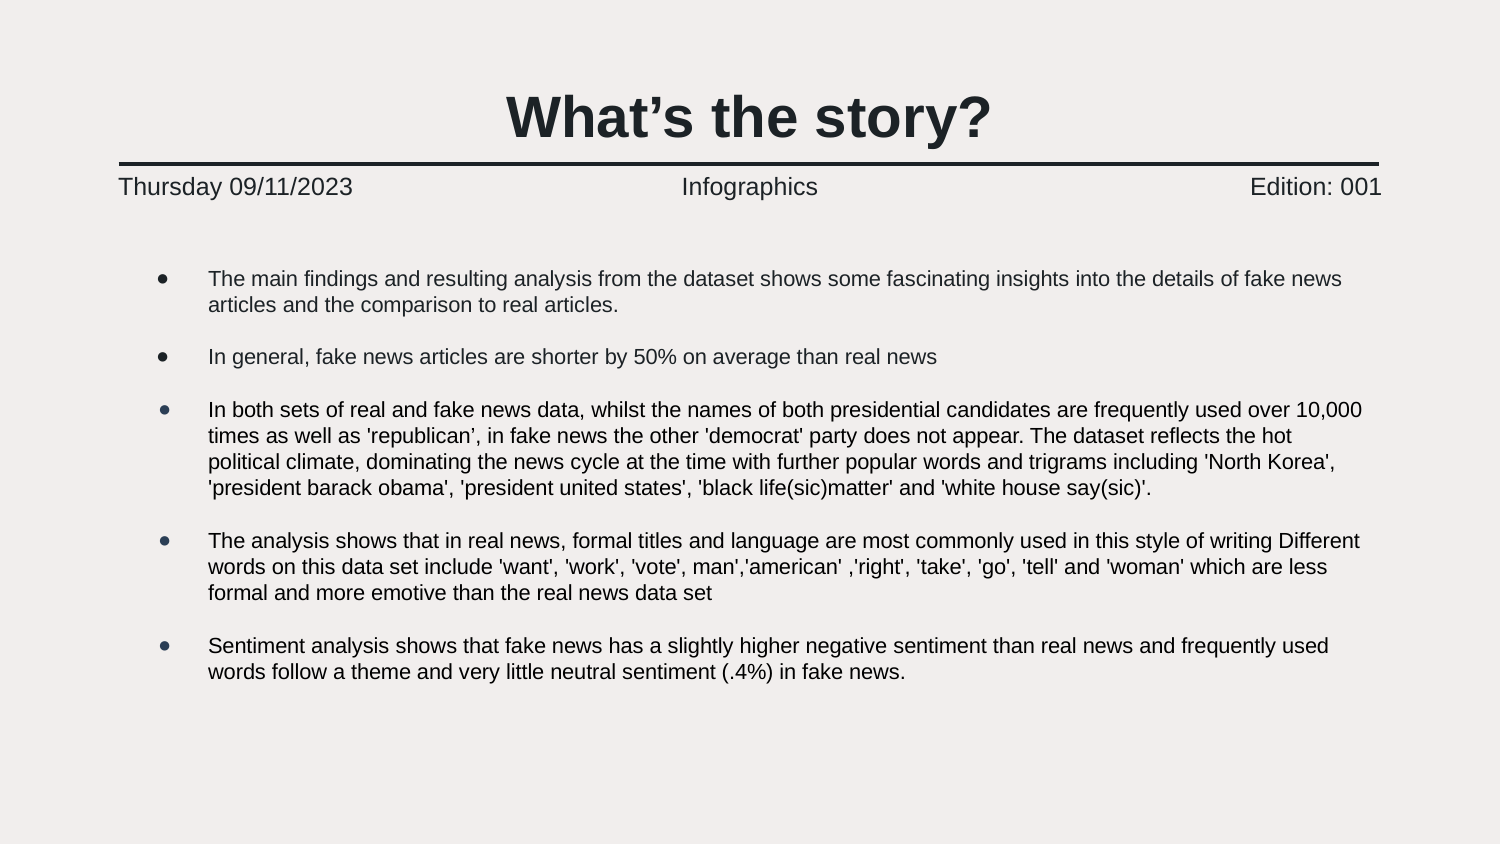

# What’s the story?
Thursday 09/11/2023
Infographics

Edition: 001
The main findings and resulting analysis from the dataset shows some fascinating insights into the details of fake news articles and the comparison to real articles.

In general, fake news articles are shorter by 50% on average than real news

In both sets of real and fake news data, whilst the names of both presidential candidates are frequently used over 10,000 times as well as 'republican’, in fake news the other 'democrat' party does not appear. The dataset reflects the hot political climate, dominating the news cycle at the time with further popular words and trigrams including 'North Korea', 'president barack obama', 'president united states', 'black life(sic)matter' and 'white house say(sic)'.

The analysis shows that in real news, formal titles and language are most commonly used in this style of writing Different words on this data set include 'want', 'work', 'vote', man','american' ,'right', 'take', 'go', 'tell' and 'woman' which are less formal and more emotive than the real news data set

Sentiment analysis shows that fake news has a slightly higher negative sentiment than real news and frequently used words follow a theme and very little neutral sentiment (.4%) in fake news.